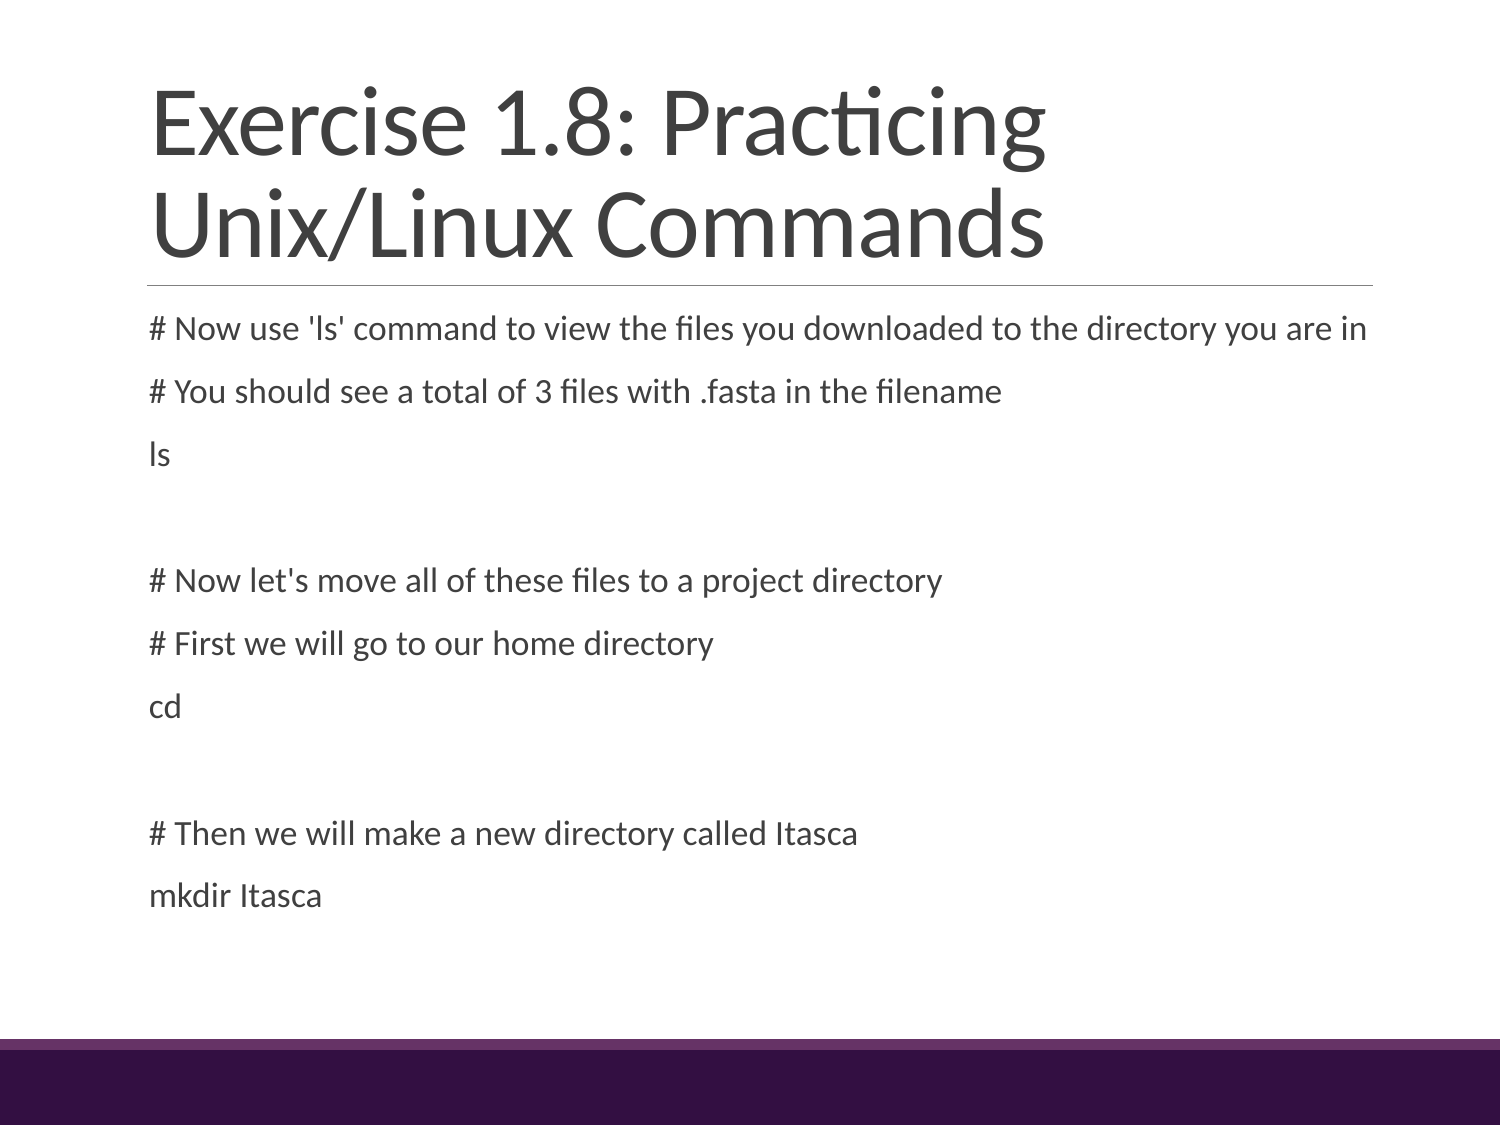

# Exercise 1.8: Practicing Unix/Linux Commands
# Now use 'ls' command to view the files you downloaded to the directory you are in
# You should see a total of 3 files with .fasta in the filename
ls

# Now let's move all of these files to a project directory
# First we will go to our home directory
cd

# Then we will make a new directory called Itasca
mkdir Itasca